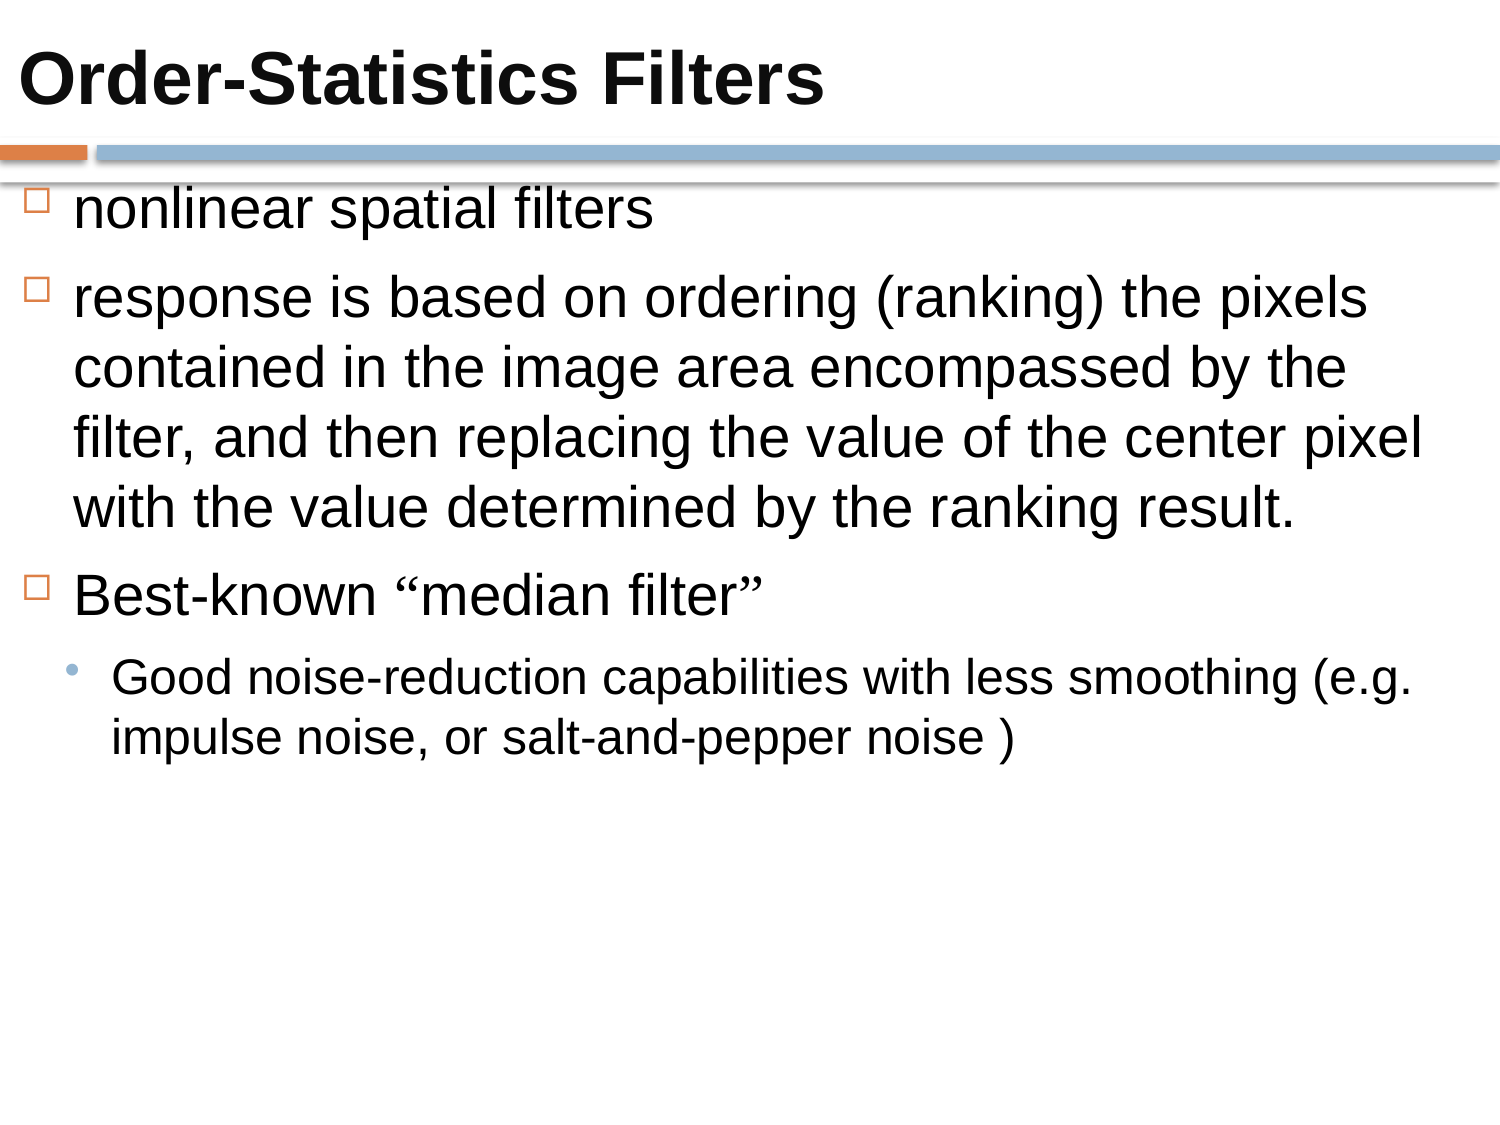

# Order-Statistics Filters
nonlinear spatial filters
response is based on ordering (ranking) the pixels contained in the image area encompassed by the filter, and then replacing the value of the center pixel with the value determined by the ranking result.
Best-known “median filter”
Good noise-reduction capabilities with less smoothing (e.g. impulse noise, or salt-and-pepper noise )